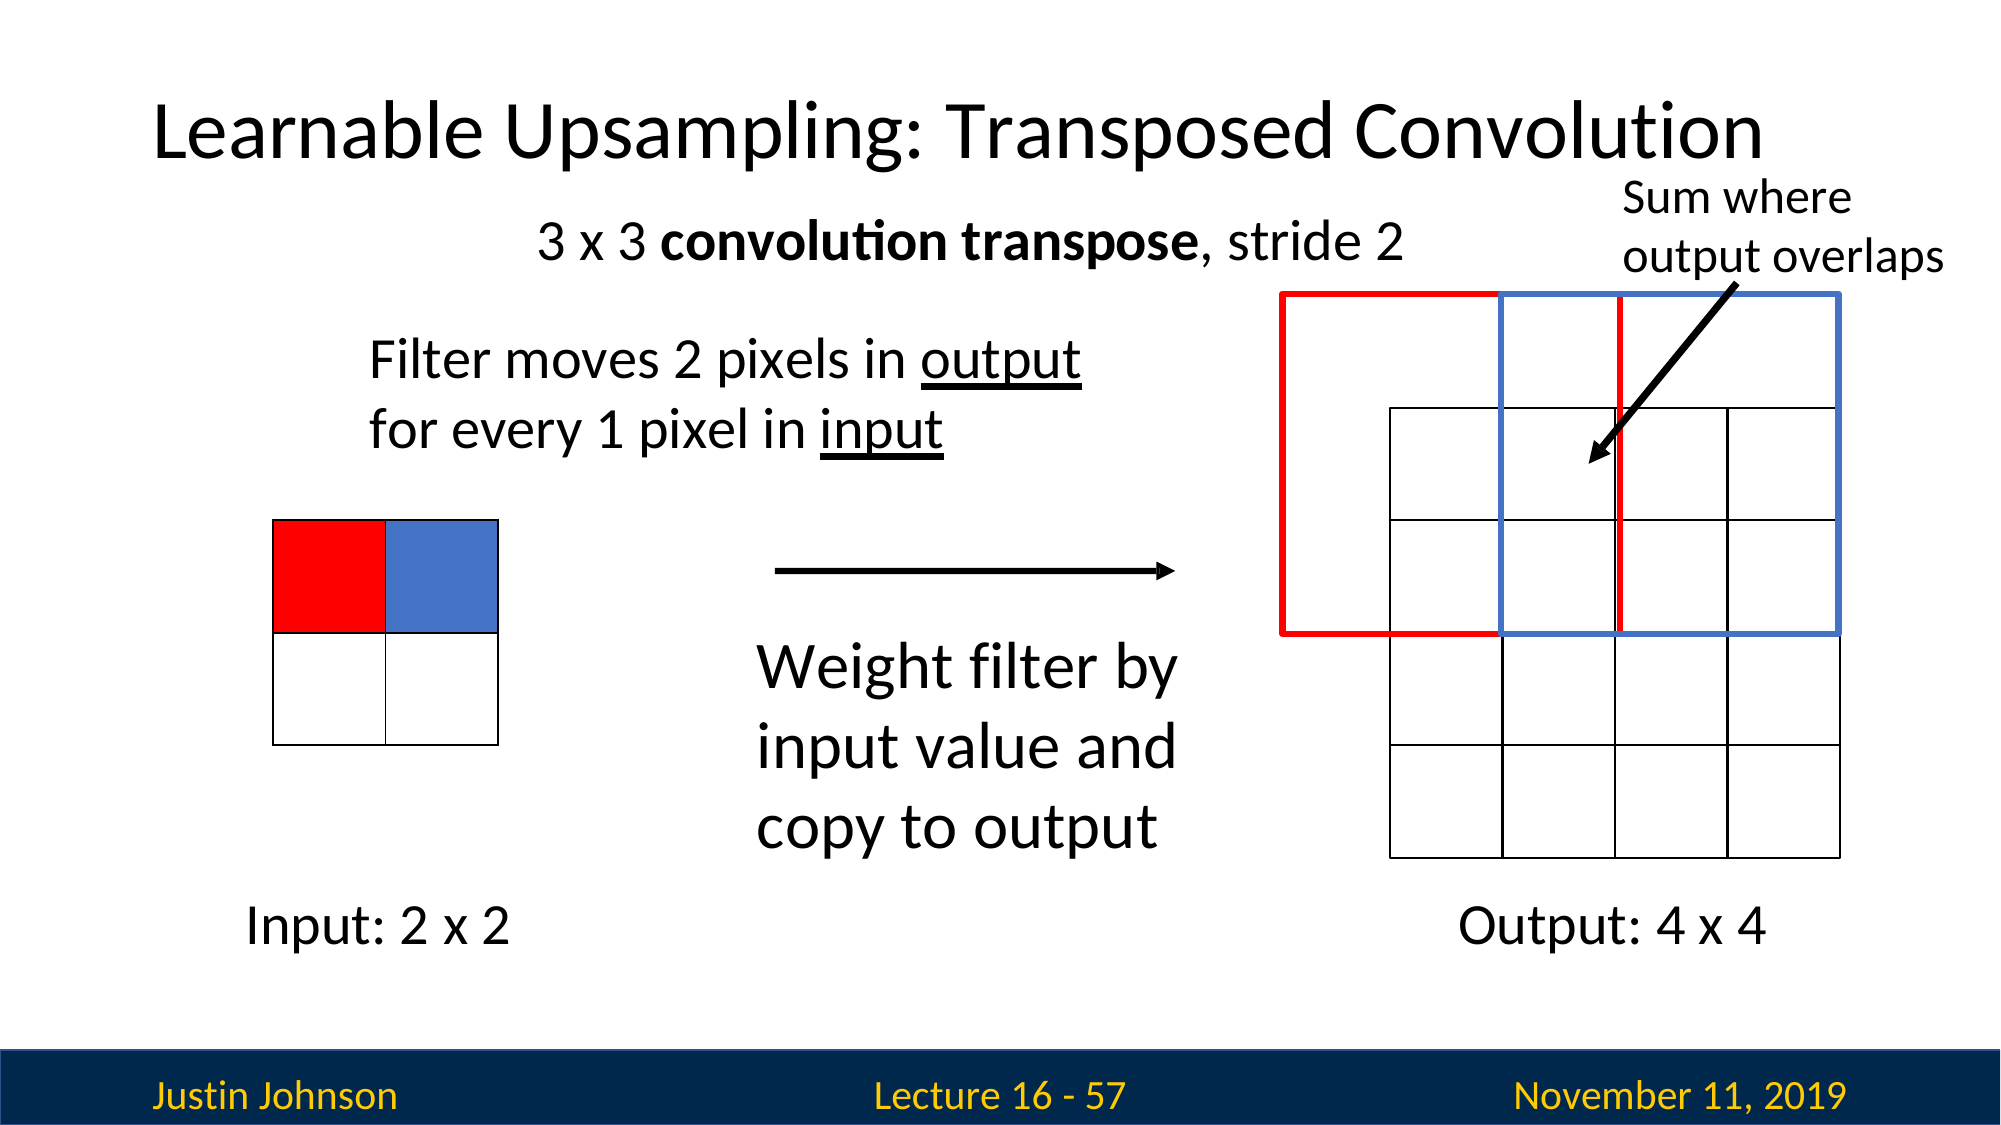

# Learnable Upsampling: Transposed Convolution
Sum where
3 x 3 convolution transpose, stride 2
output overlaps

Filter moves 2 pixels in output for every 1 pixel in input

Weight filter by input value and copy to output

|  |  |
| --- | --- |
|  |  |

Input: 2 x 2
Output: 4 x 4
Justin Johnson
November 11, 2019
Lecture 16 - 57